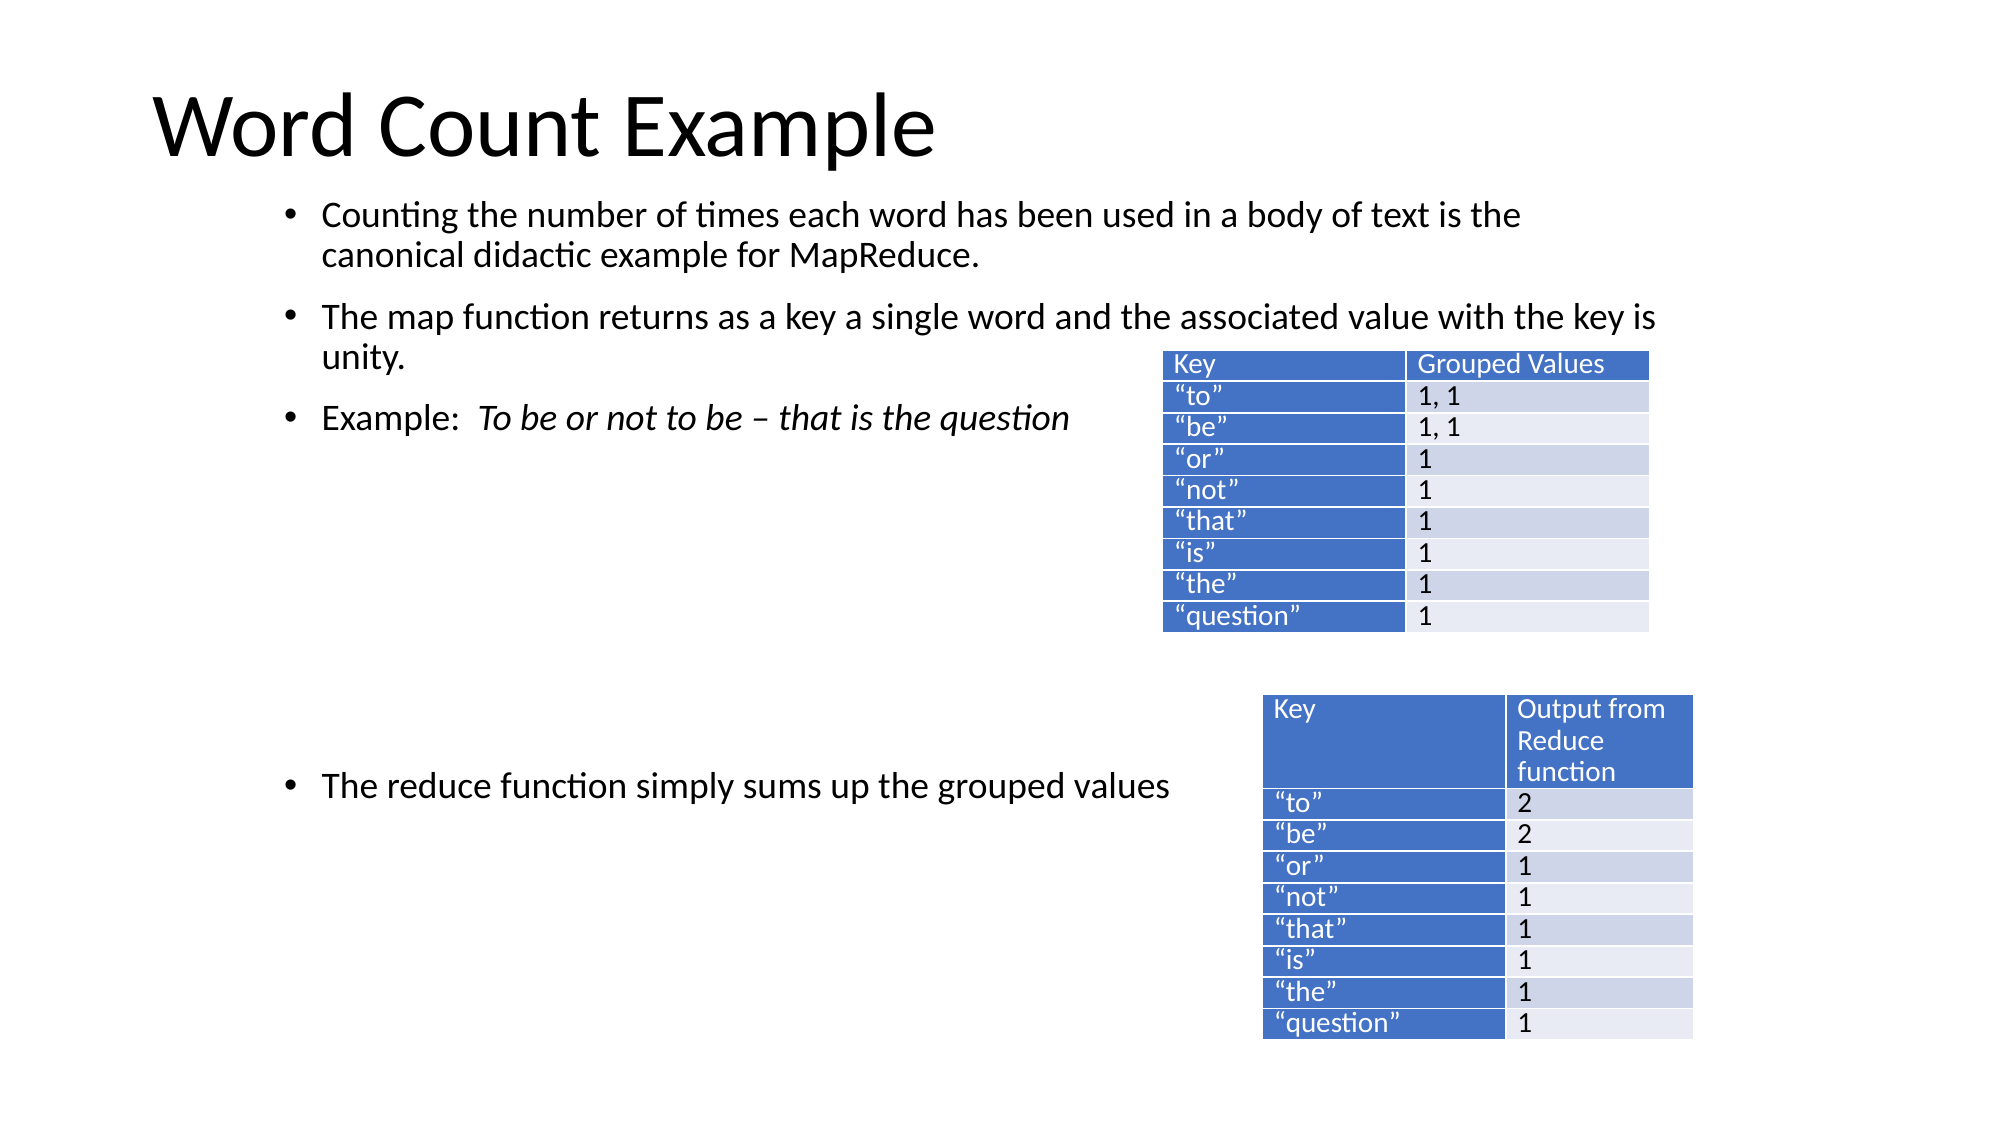

# Word Count Example
Counting the number of times each word has been used in a body of text is the canonical didactic example for MapReduce.
The map function returns as a key a single word and the associated value with the key is unity.
Example:  To be or not to be – that is the question

The reduce function simply sums up the grouped values
| Key | Grouped Values |
| --- | --- |
| “to” | 1, 1 |
| “be” | 1, 1 |
| “or” | 1 |
| “not” | 1 |
| “that” | 1 |
| “is” | 1 |
| “the” | 1 |
| “question” | 1 |
| Key | Output from Reduce function |
| --- | --- |
| “to” | 2 |
| “be” | 2 |
| “or” | 1 |
| “not” | 1 |
| “that” | 1 |
| “is” | 1 |
| “the” | 1 |
| “question” | 1 |